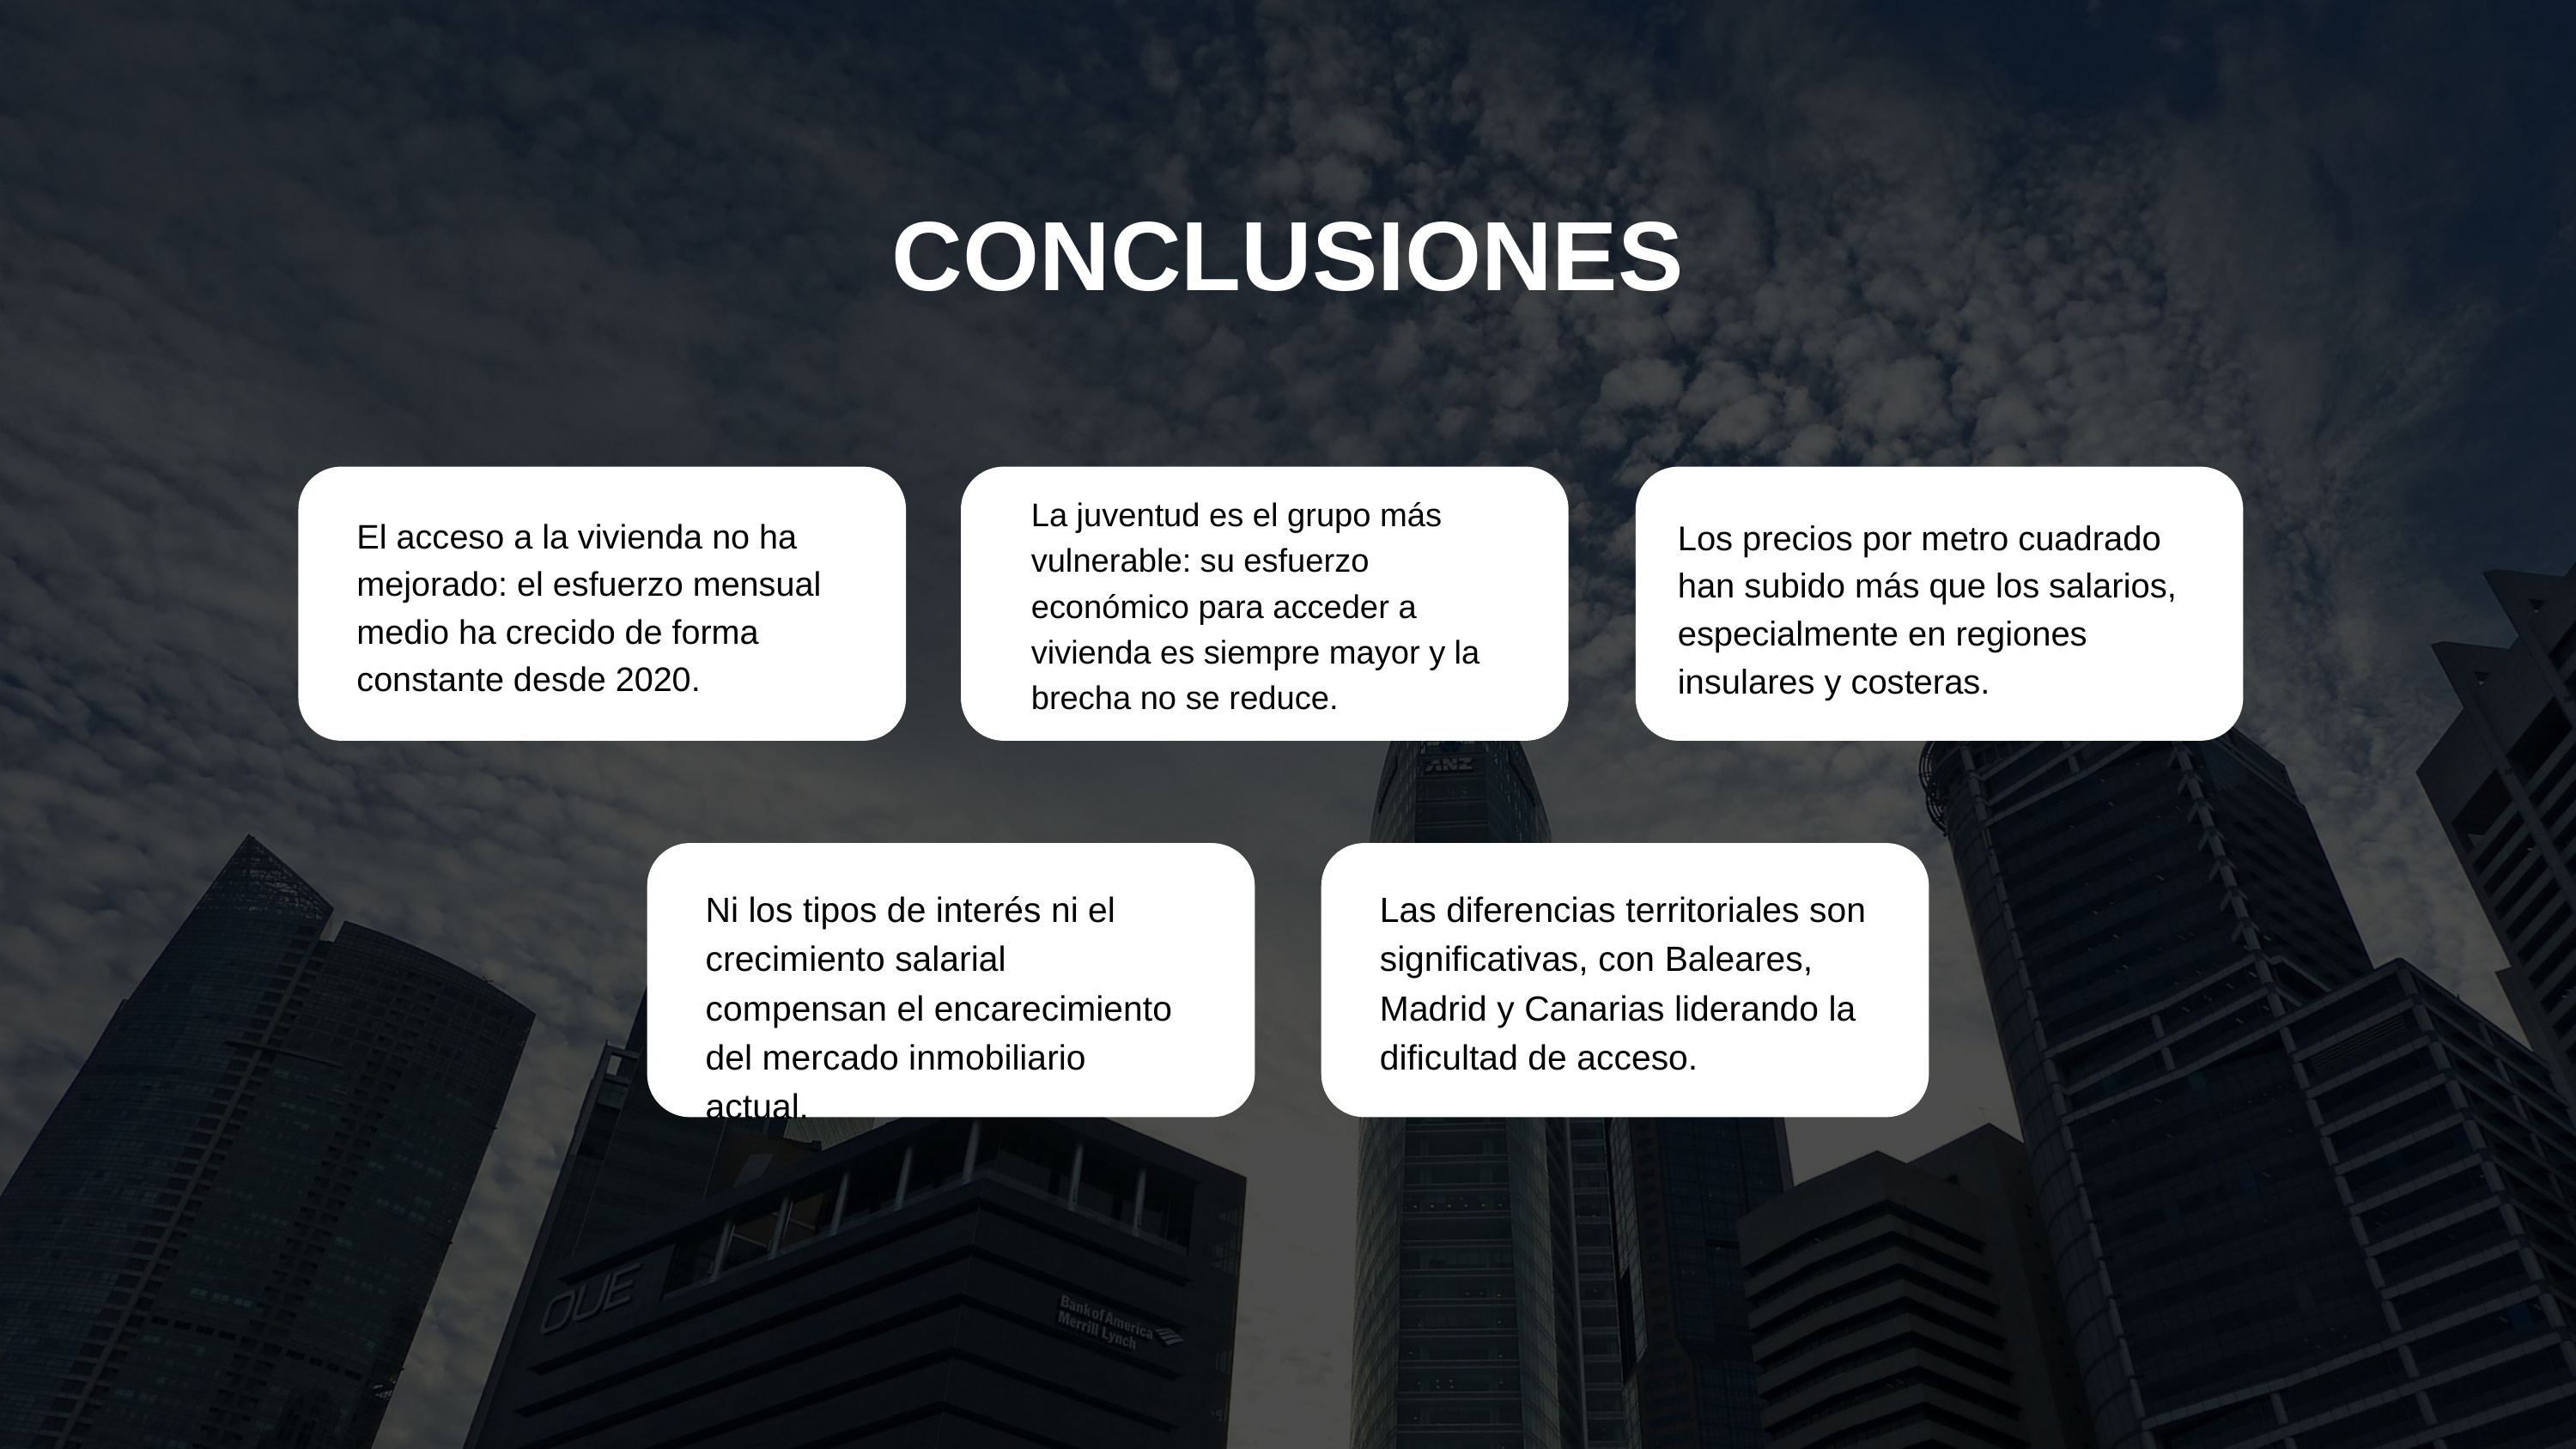

CONCLUSIONES

La juventud es el grupo más vulnerable: su esfuerzo económico para acceder a vivienda es siempre mayor y la brecha no se reduce.
El acceso a la vivienda no ha mejorado: el esfuerzo mensual medio ha crecido de forma constante desde 2020.
Los precios por metro cuadrado han subido más que los salarios, especialmente en regiones insulares y costeras.

Ni los tipos de interés ni el crecimiento salarial compensan el encarecimiento del mercado inmobiliario actual.
Las diferencias territoriales son significativas, con Baleares, Madrid y Canarias liderando la dificultad de acceso.